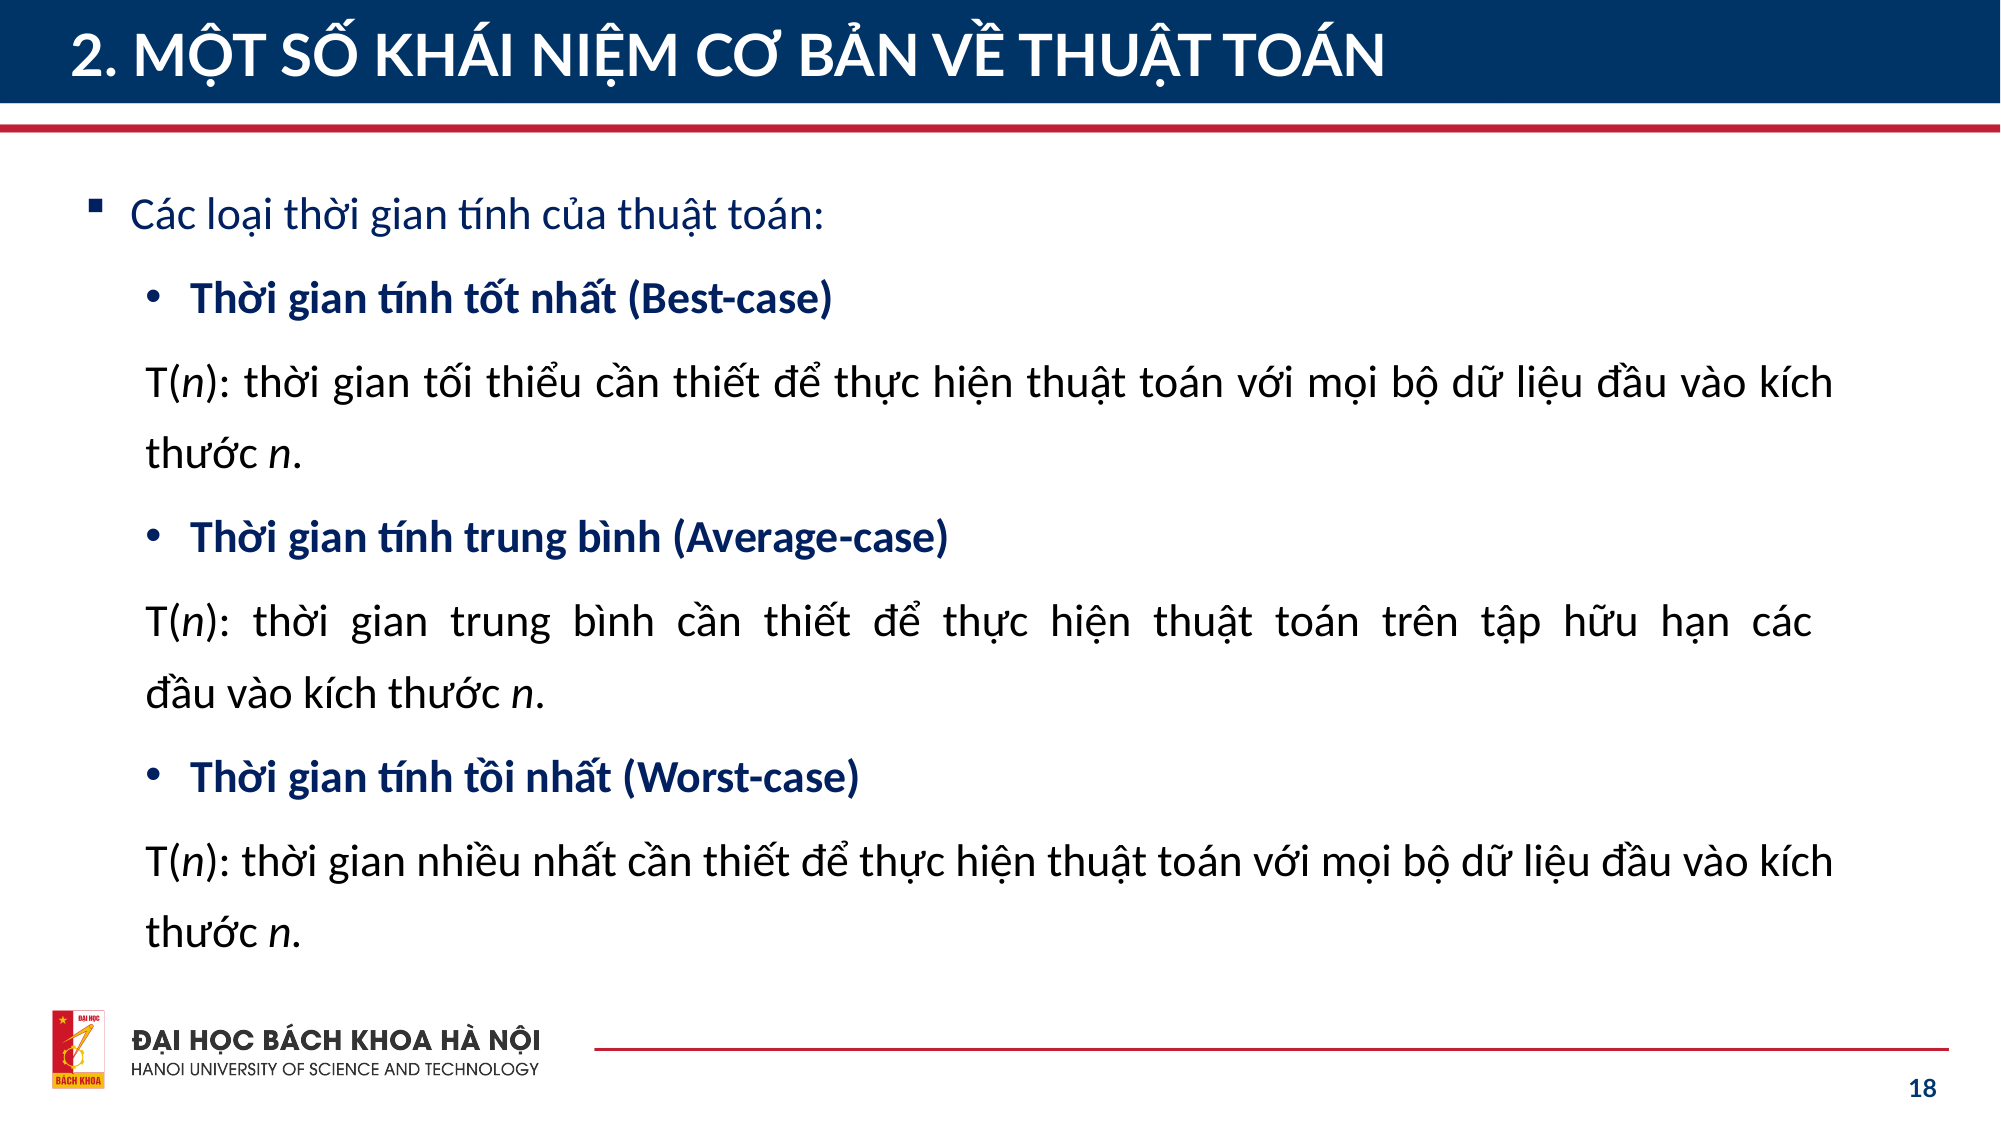

# 2. MỘT SỐ KHÁI NIỆM CƠ BẢN VỀ THUẬT TOÁN
Các loại thời gian tính của thuật toán:
Thời gian tính tốt nhất (Best-case)
T(n): thời gian tối thiểu cần thiết để thực hiện thuật toán với mọi bộ dữ liệu đầu vào kích thước n.
Thời gian tính trung bình (Average-case)
T(n): thời gian trung bình cần thiết để thực hiện thuật toán trên tập hữu hạn các
đầu vào kích thước n.
Thời gian tính tồi nhất (Worst-case)
T(n): thời gian nhiều nhất cần thiết để thực hiện thuật toán với mọi bộ dữ liệu đầu vào kích thước n.

18